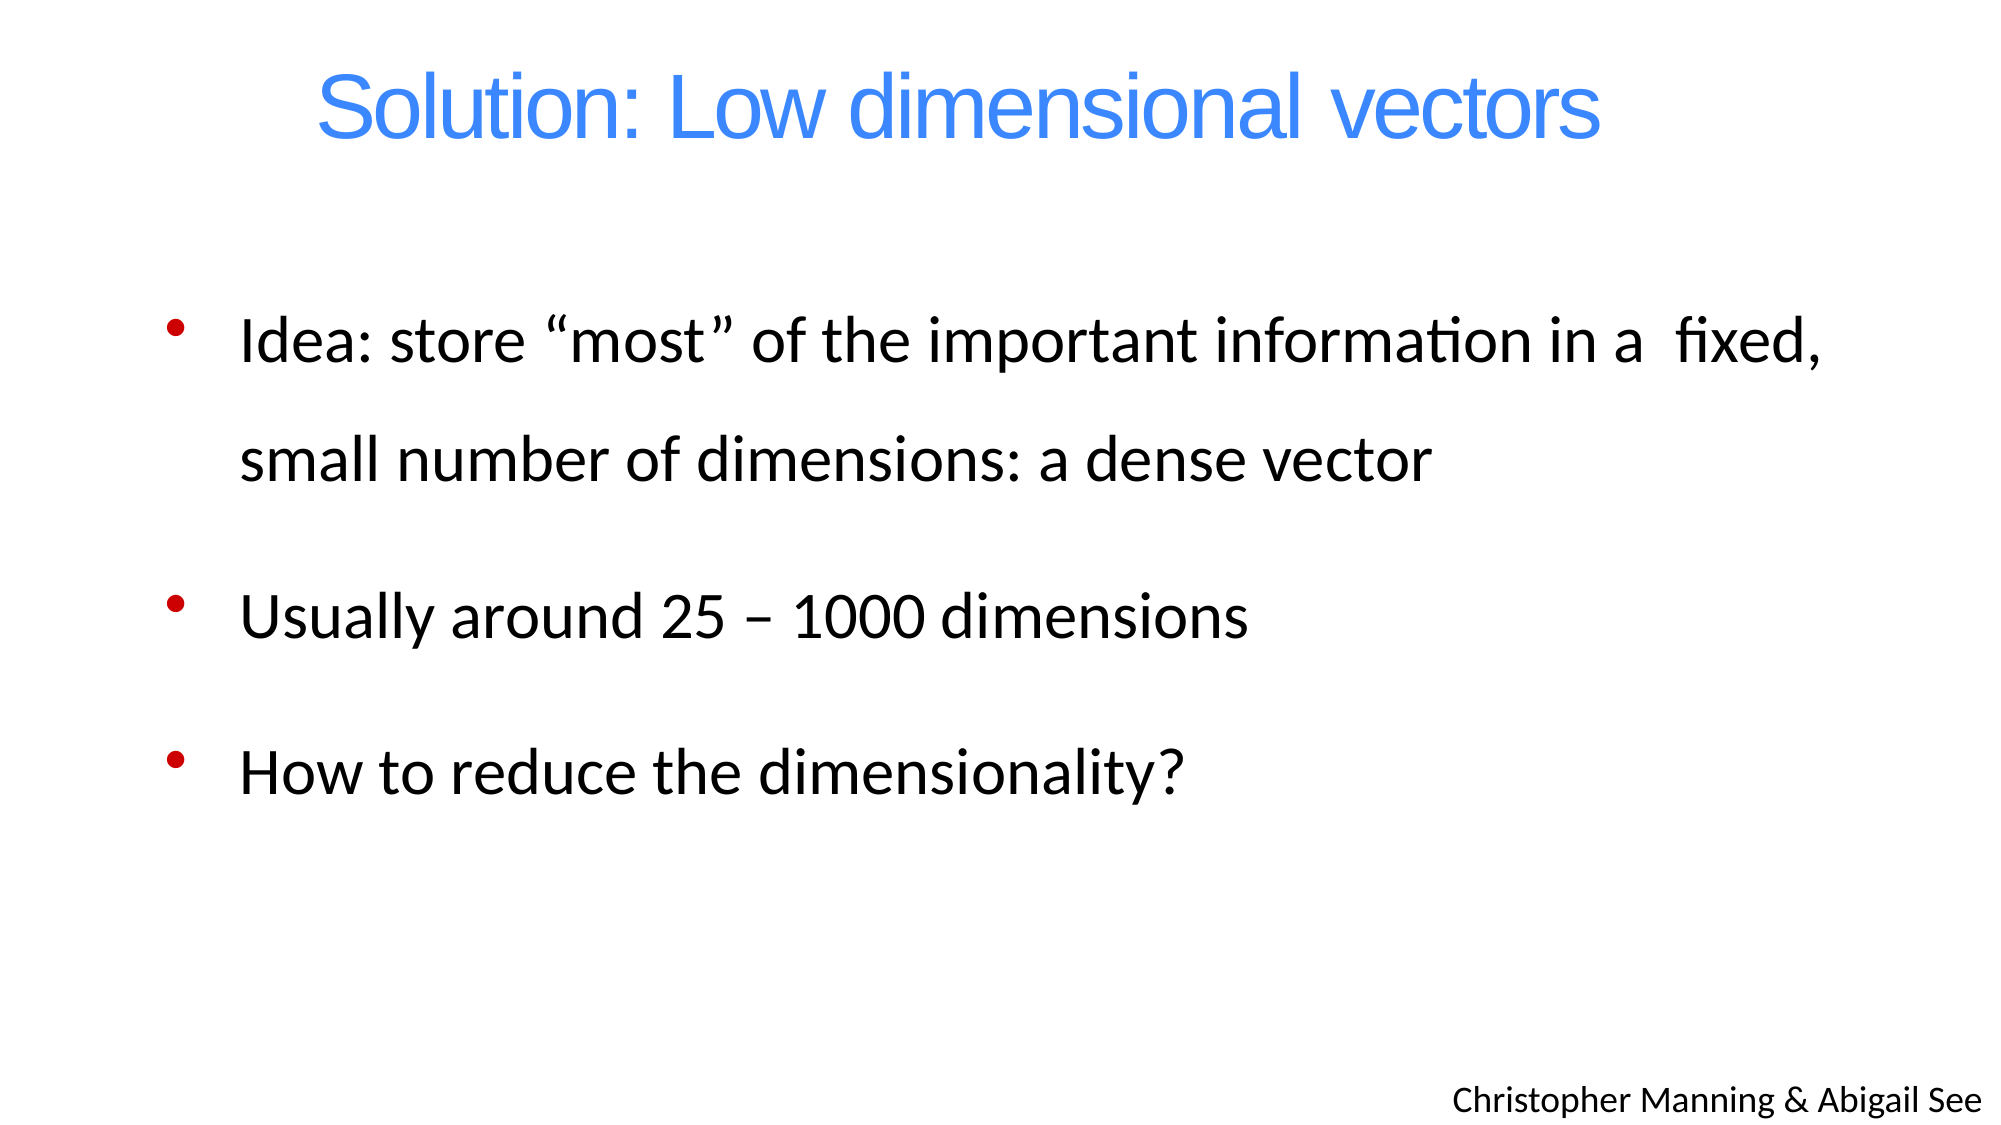

# Solution: Low dimensional vectors
Idea: store “most” of the important information in a  ﬁxed, small number of dimensions: a dense vector
Usually around 25 – 1000 dimensions
How to reduce the dimensionality?
Christopher Manning & Abigail See